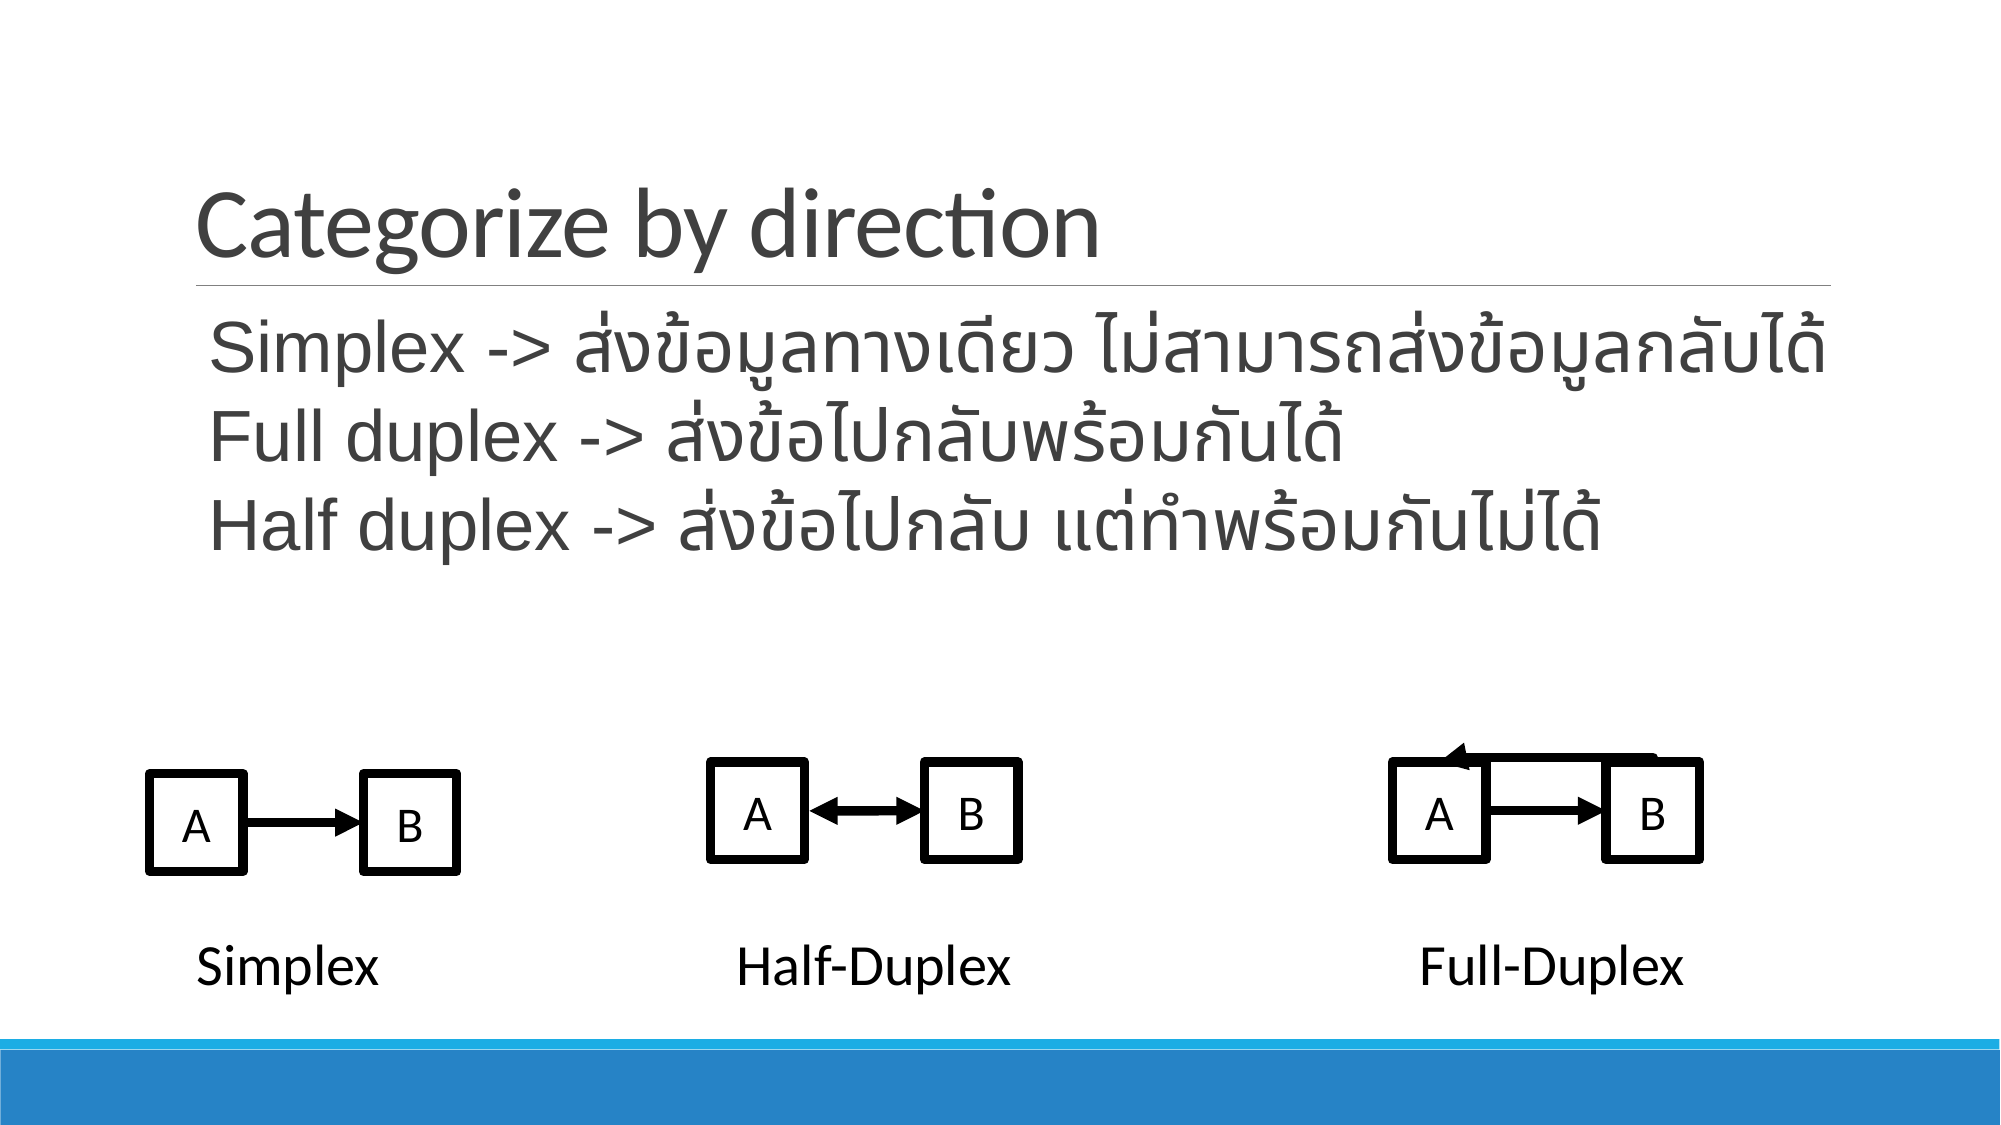

# Categorize by direction
Simplex -> ส่งข้อมูลทางเดียว ไม่สามารถส่งข้อมูลกลับได้
Full duplex -> ส่งข้อไปกลับพร้อมกันได้
Half duplex -> ส่งข้อไปกลับ แต่ทำพร้อมกันไม่ได้

A
B
A
B
A
B

Simplex
Half-Duplex
Full-Duplex